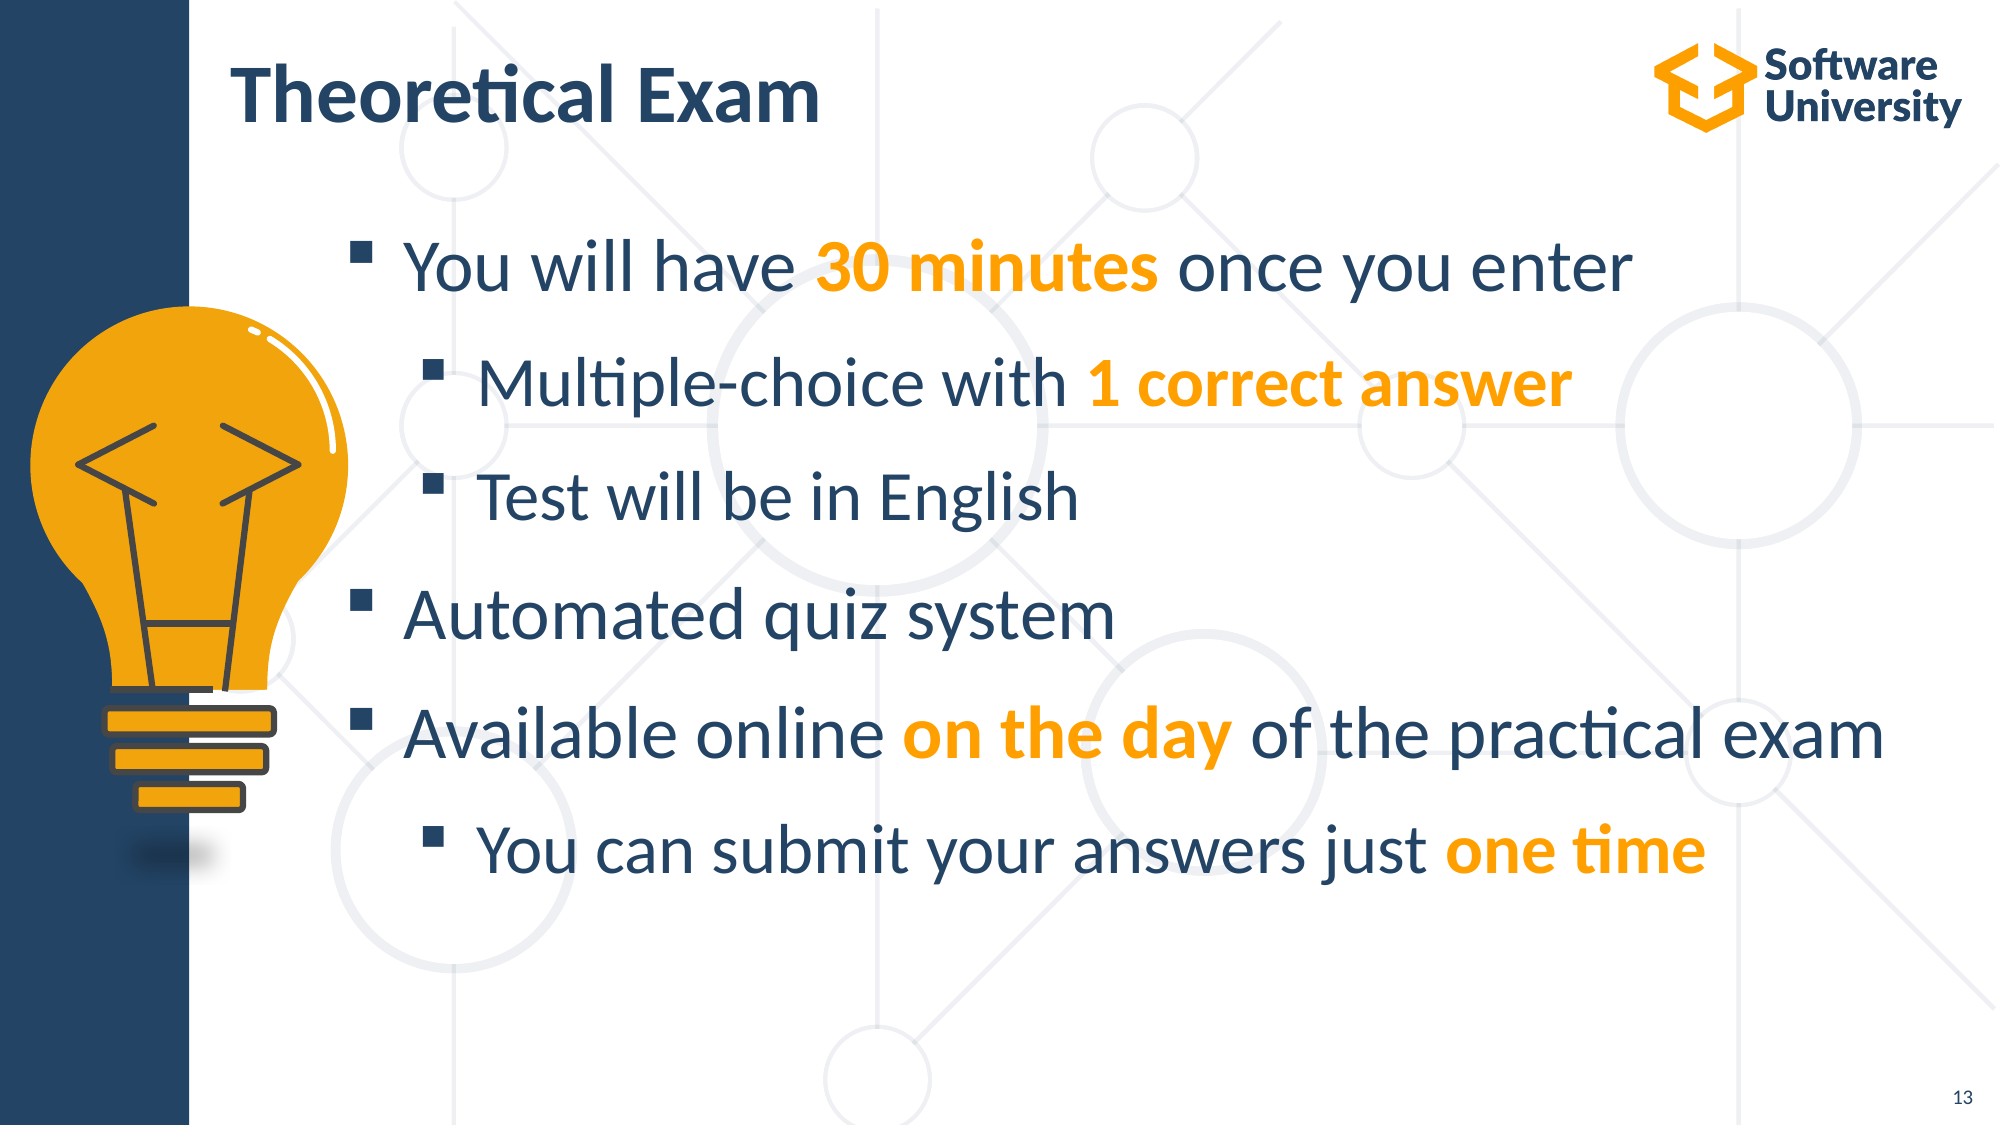

# Theoretical Exam
You will have 30 minutes once you enter
Multiple-choice with 1 correct answer
Test will be in English
Automated quiz system
Available online on the day of the practical exam
You can submit your answers just one time
13